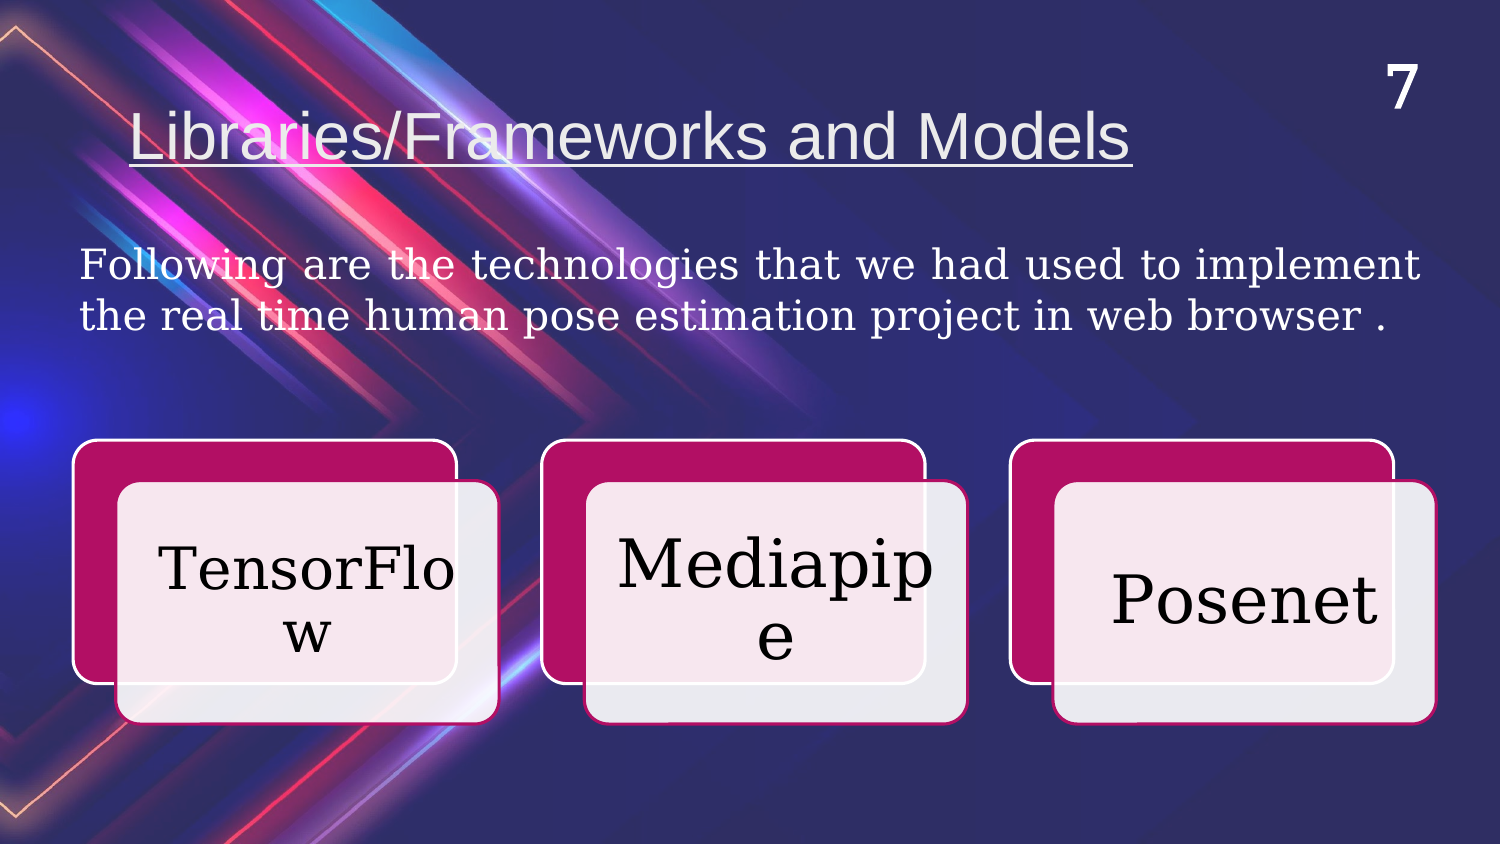

7
# Libraries/Frameworks and Models
Following are the technologies that we had used to implement the real time human pose estimation project in web browser .

TensorFlow
Mediapipe
Posenet